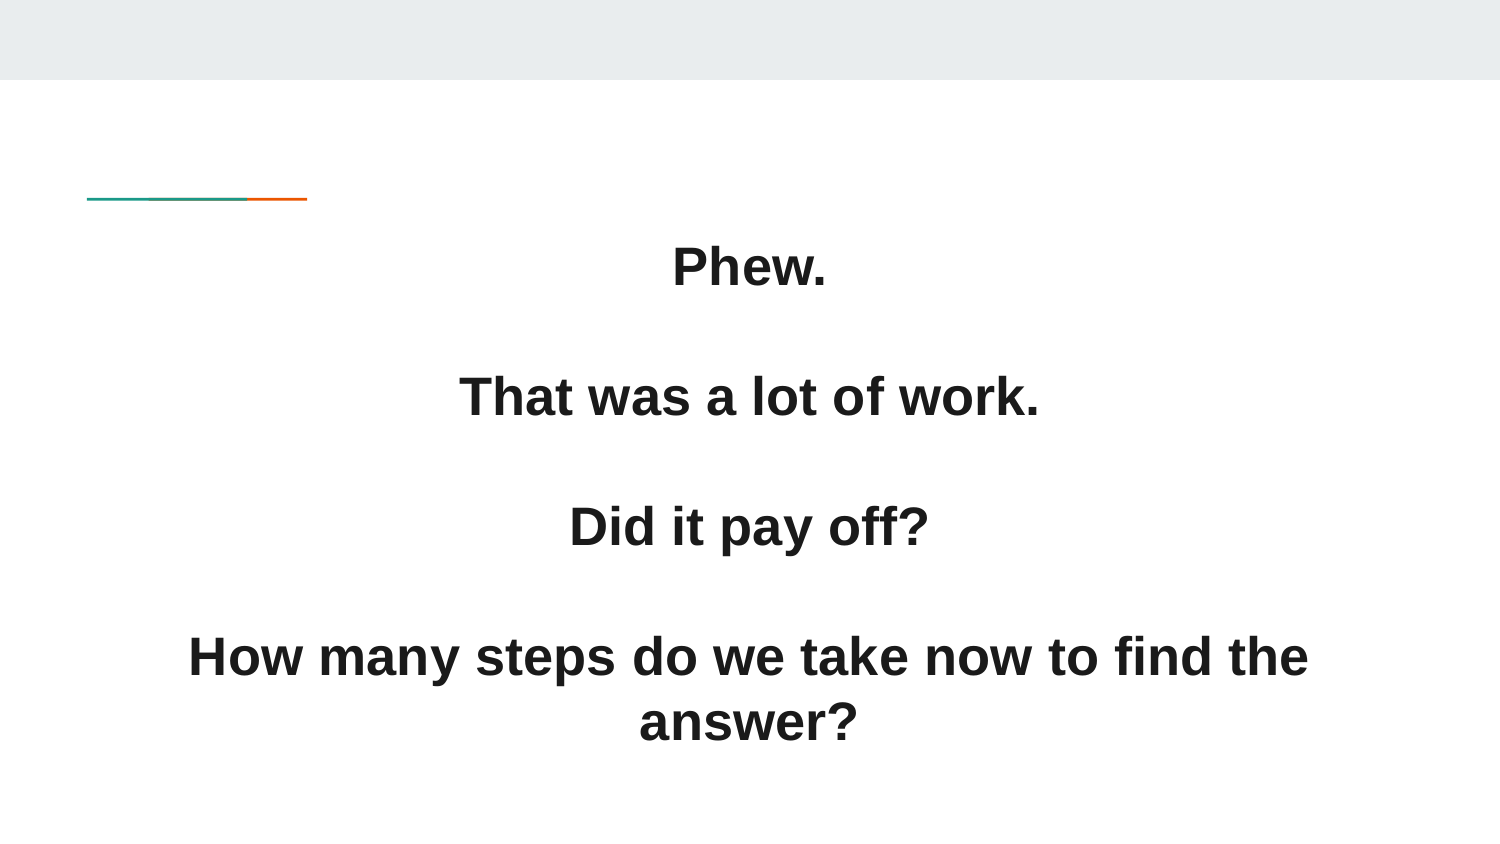

# Phew.

That was a lot of work.

Did it pay off?

How many steps do we take now to find the answer?